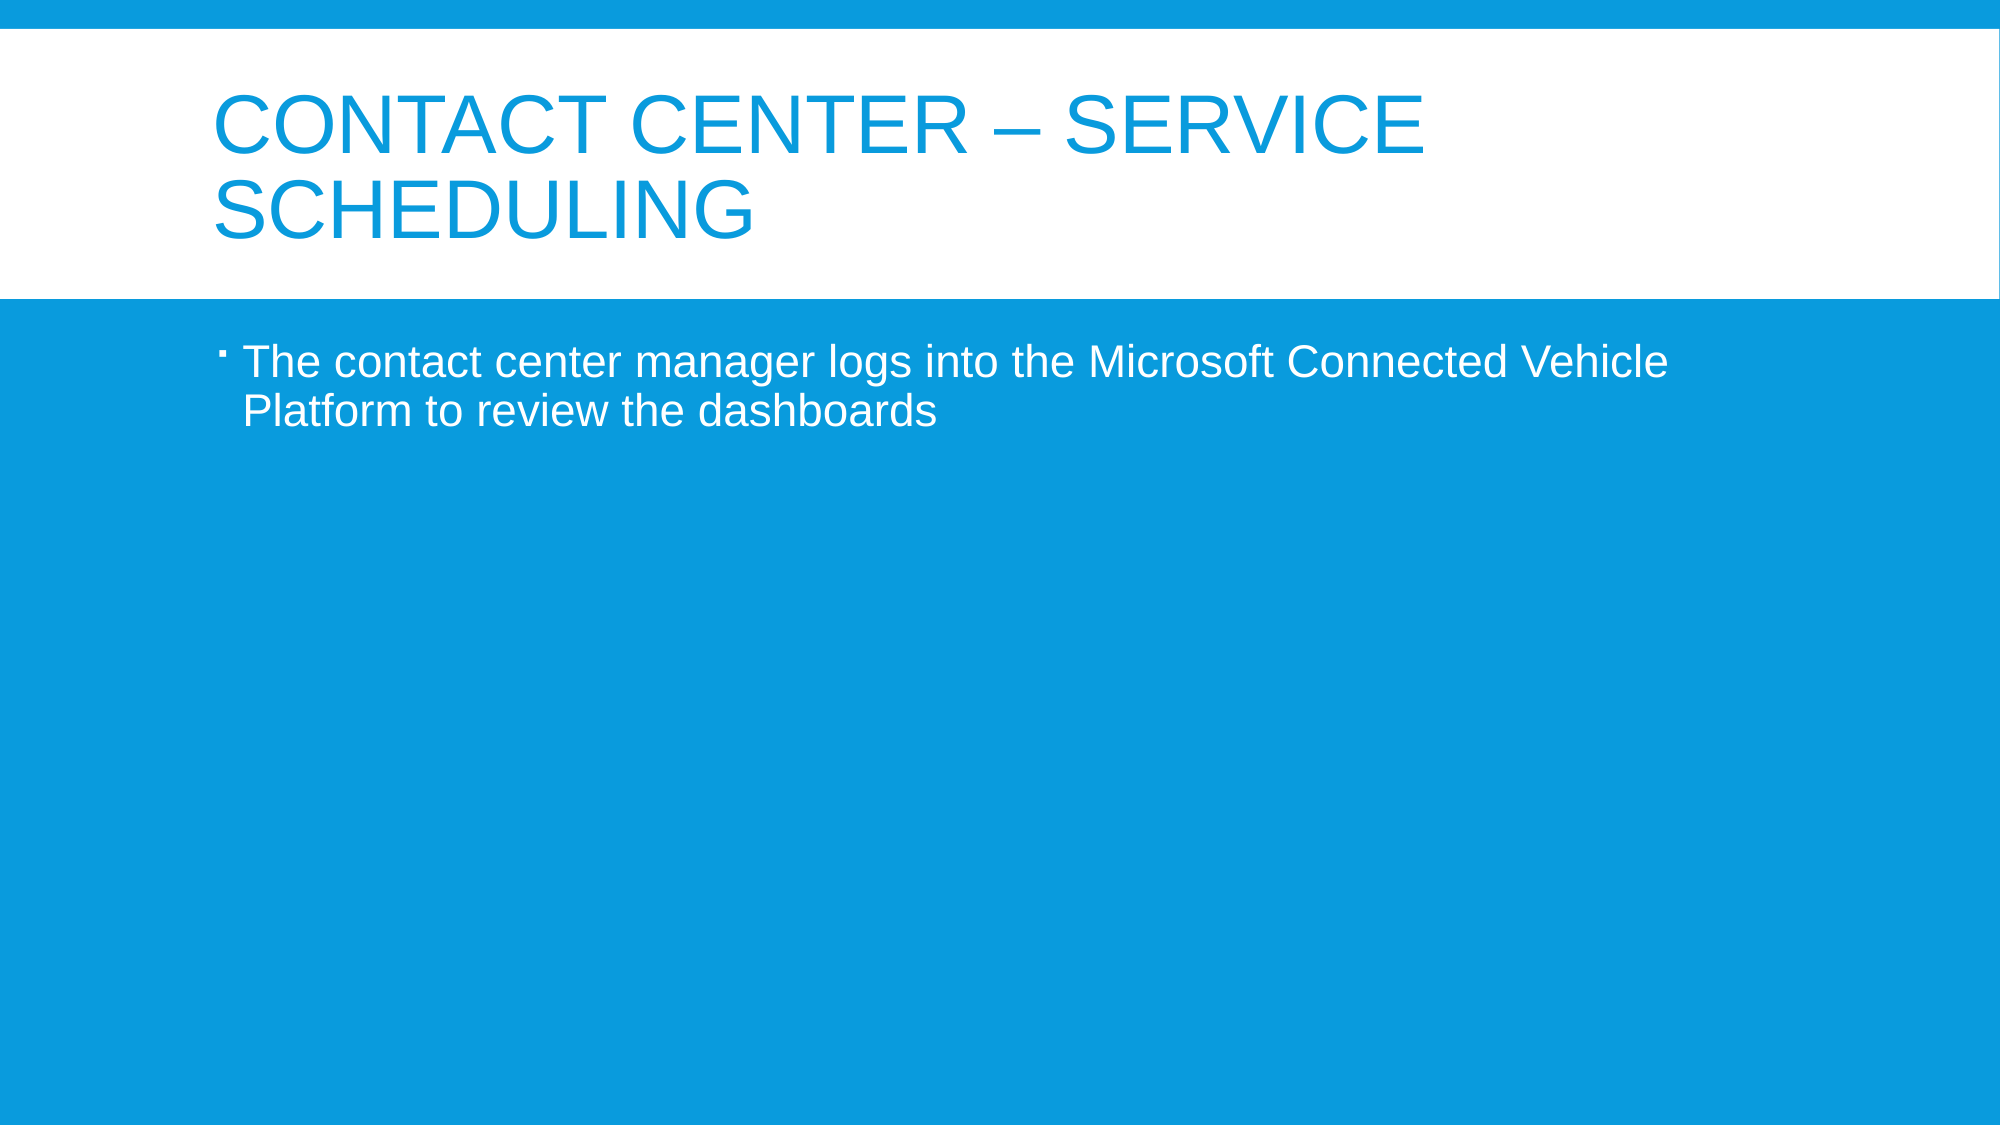

# Contact Center – service scheduling
The contact center manager logs into the Microsoft Connected Vehicle Platform to review the dashboards